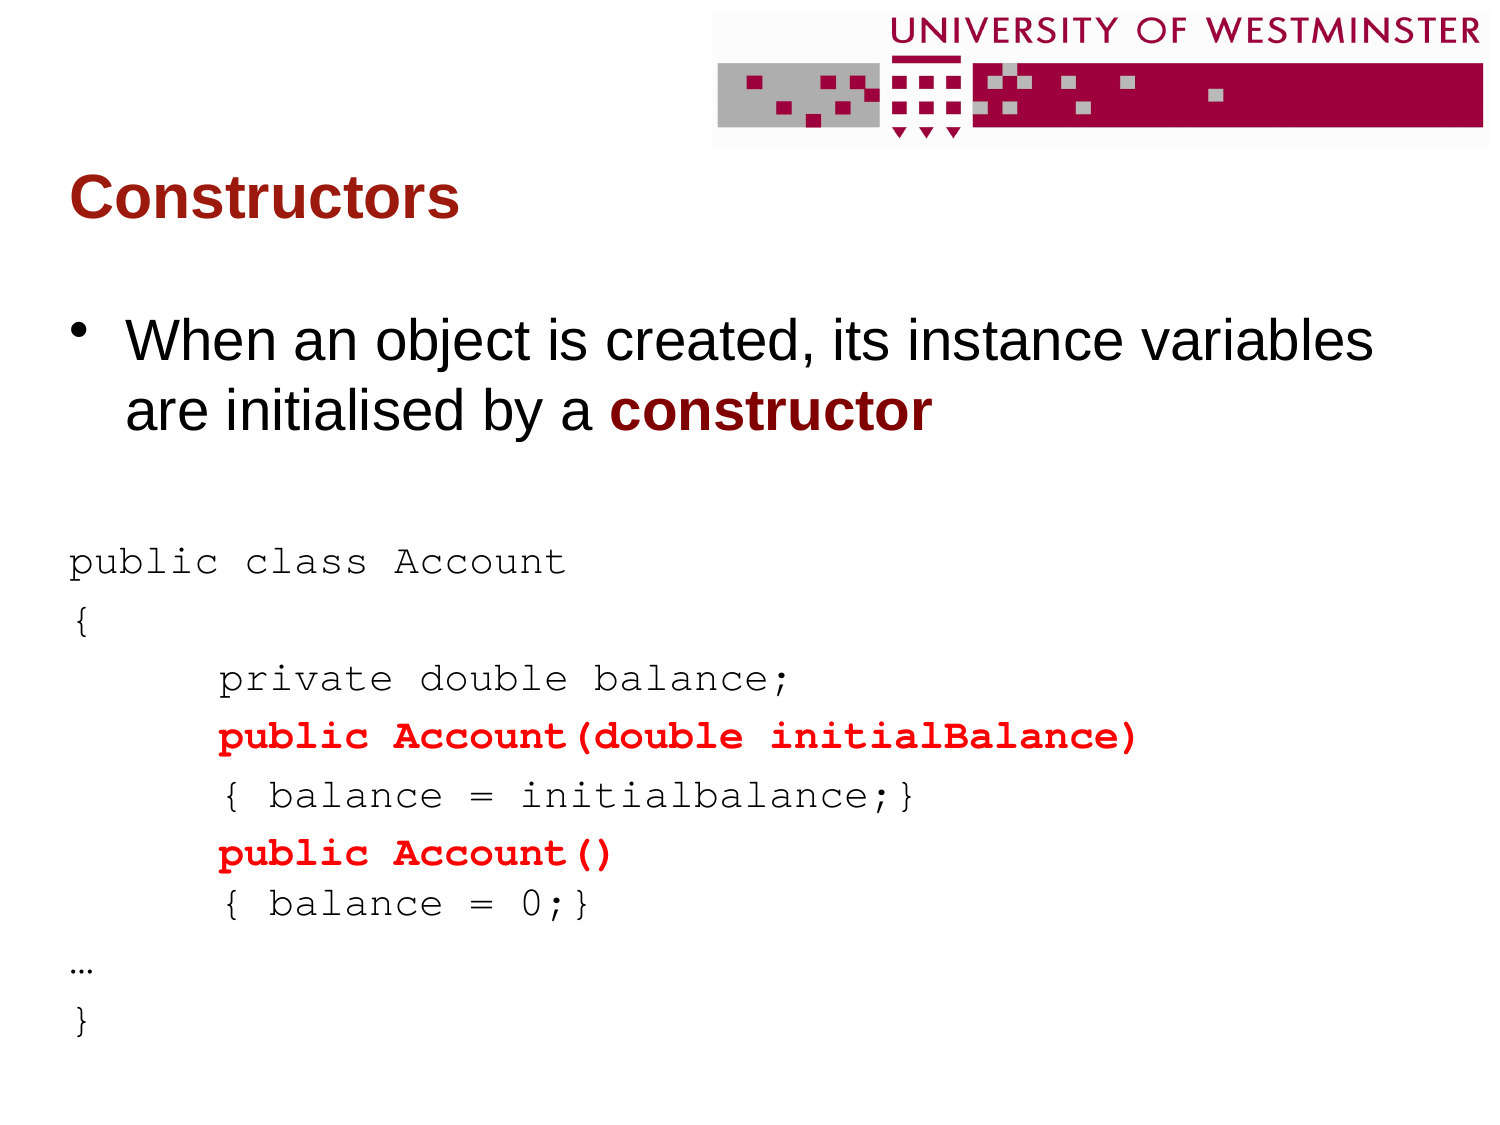

# Constructors
When an object is created, its instance variables are initialised by a constructor

public class Account
{
	private double balance;
	public Account(double initialBalance)
	{ balance = initialbalance;}
	public Account()
	{ balance = 0;}
…
}